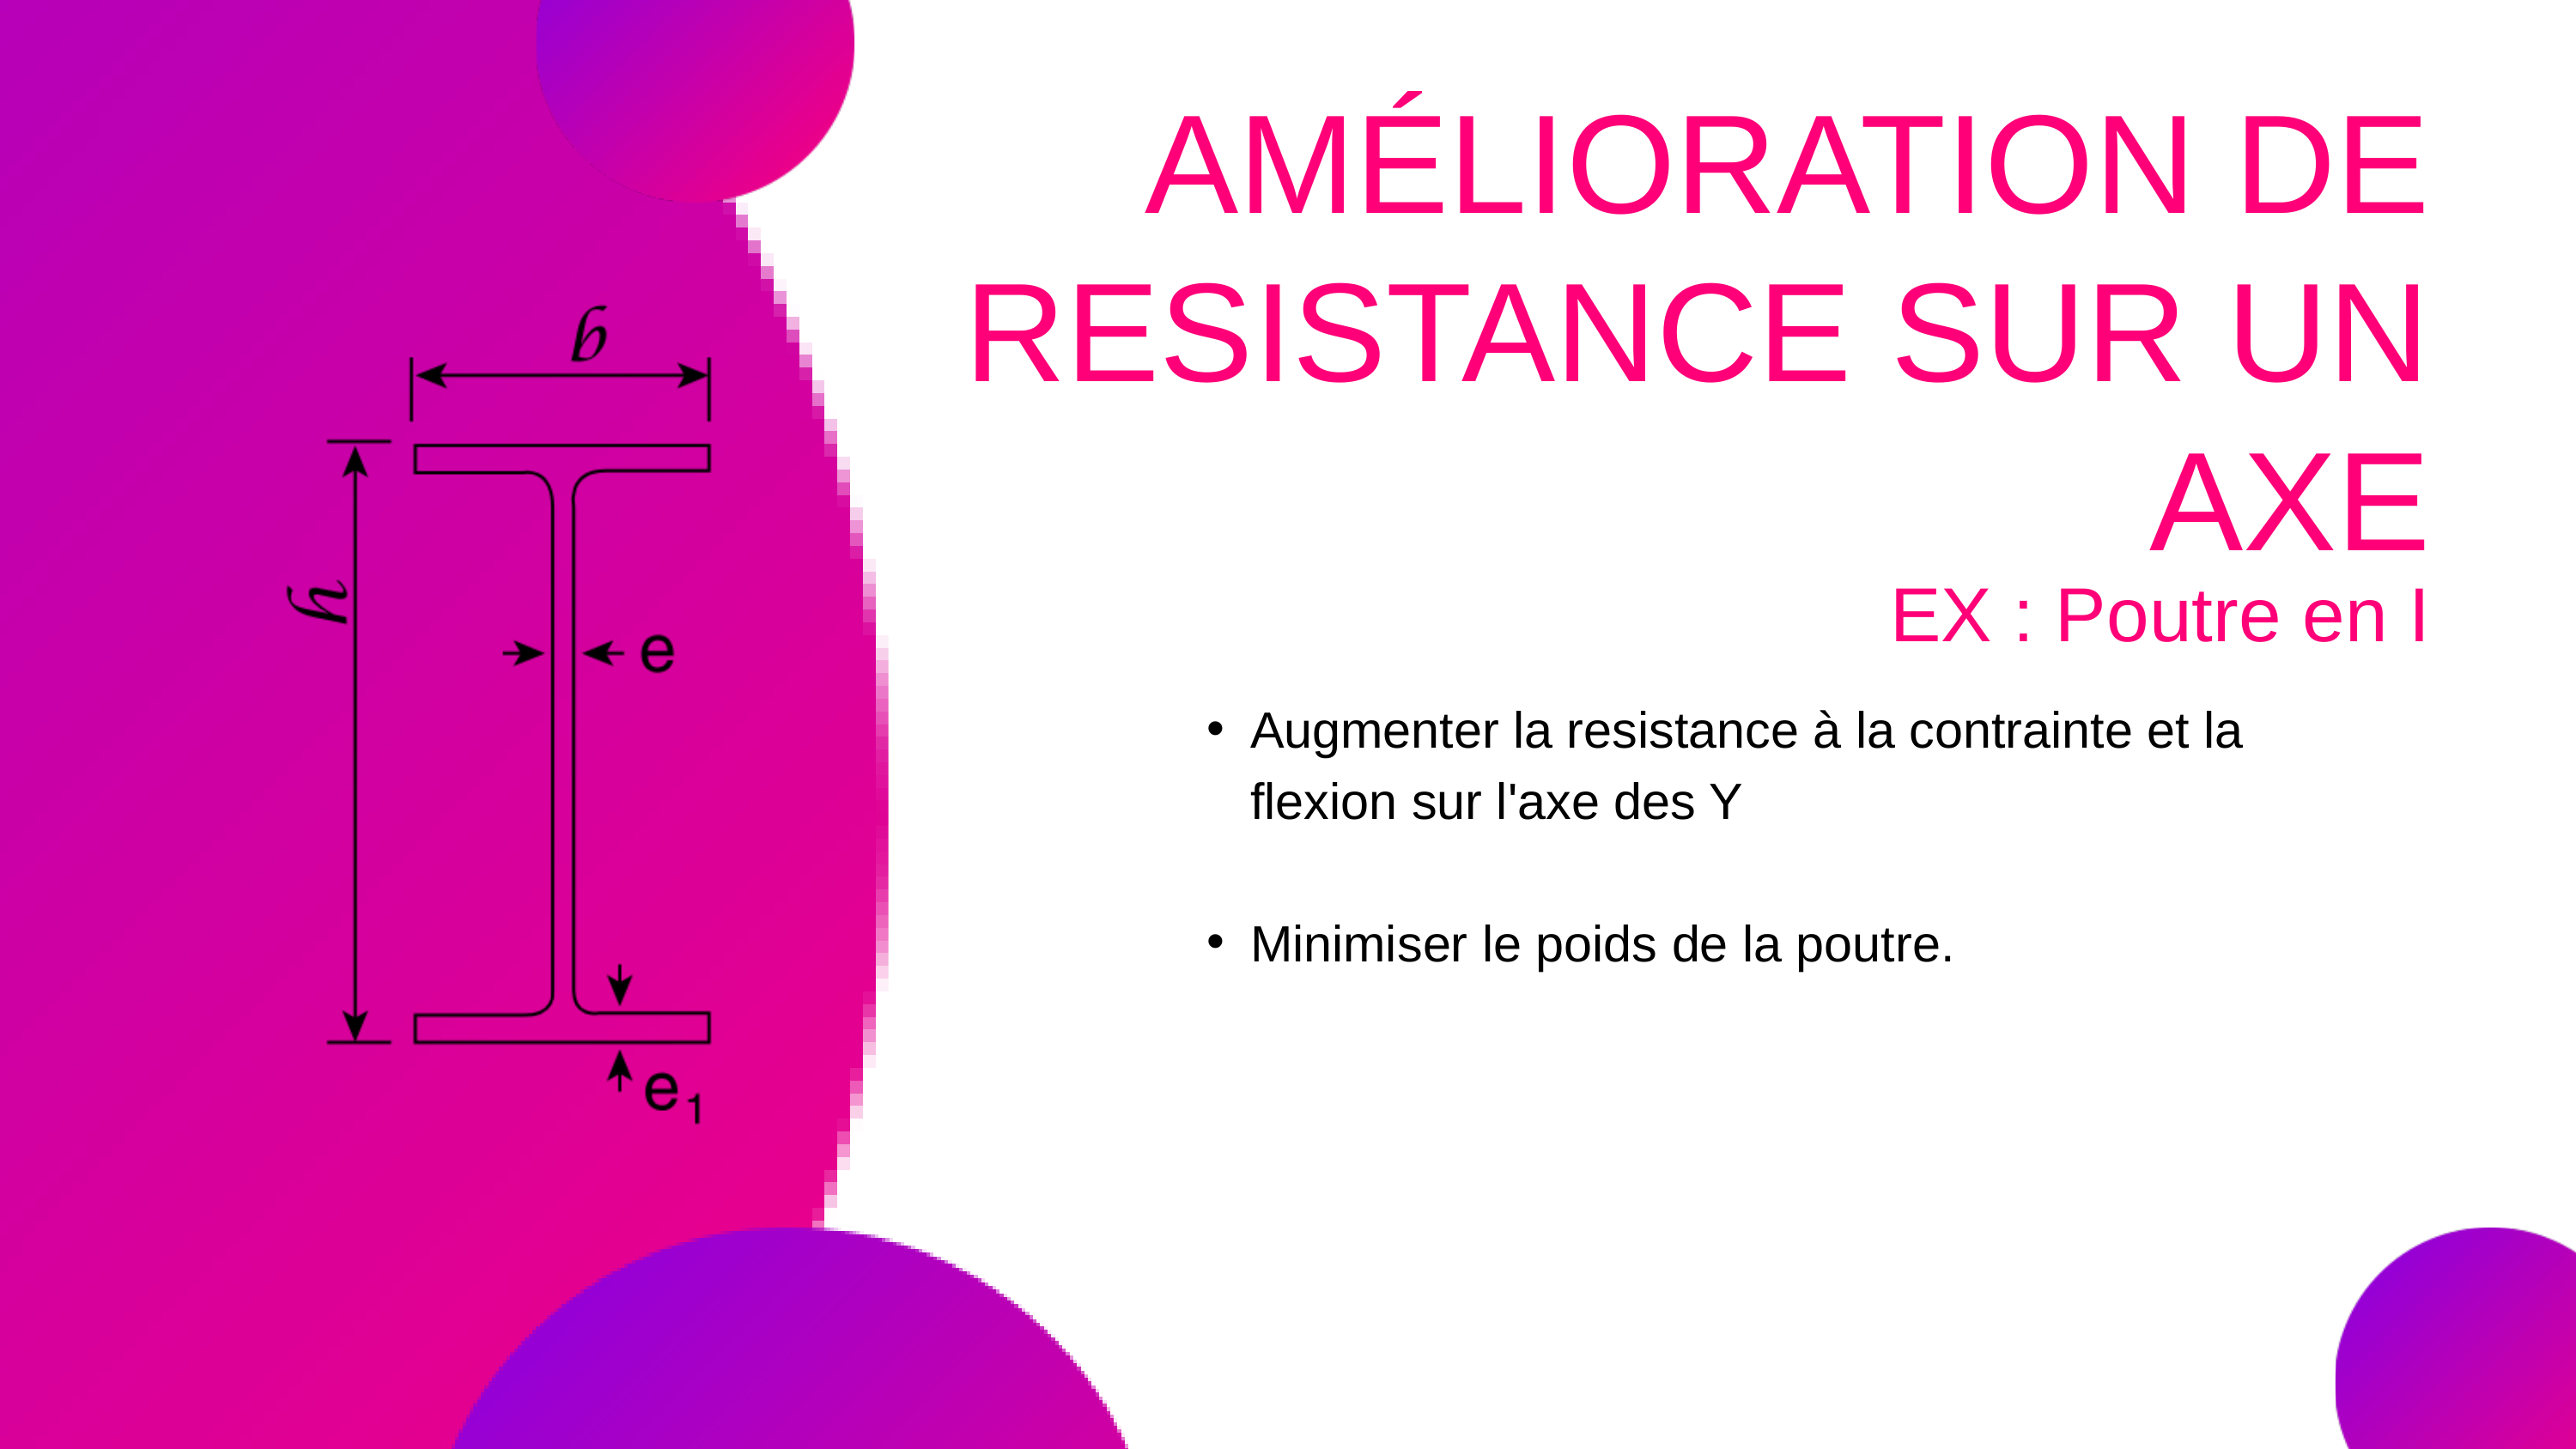

AMÉLIORATION DE RESISTANCE SUR UN AXE

EX : Poutre en I
Augmenter la resistance à la contrainte et la flexion sur l'axe des Y

Minimiser le poids de la poutre.